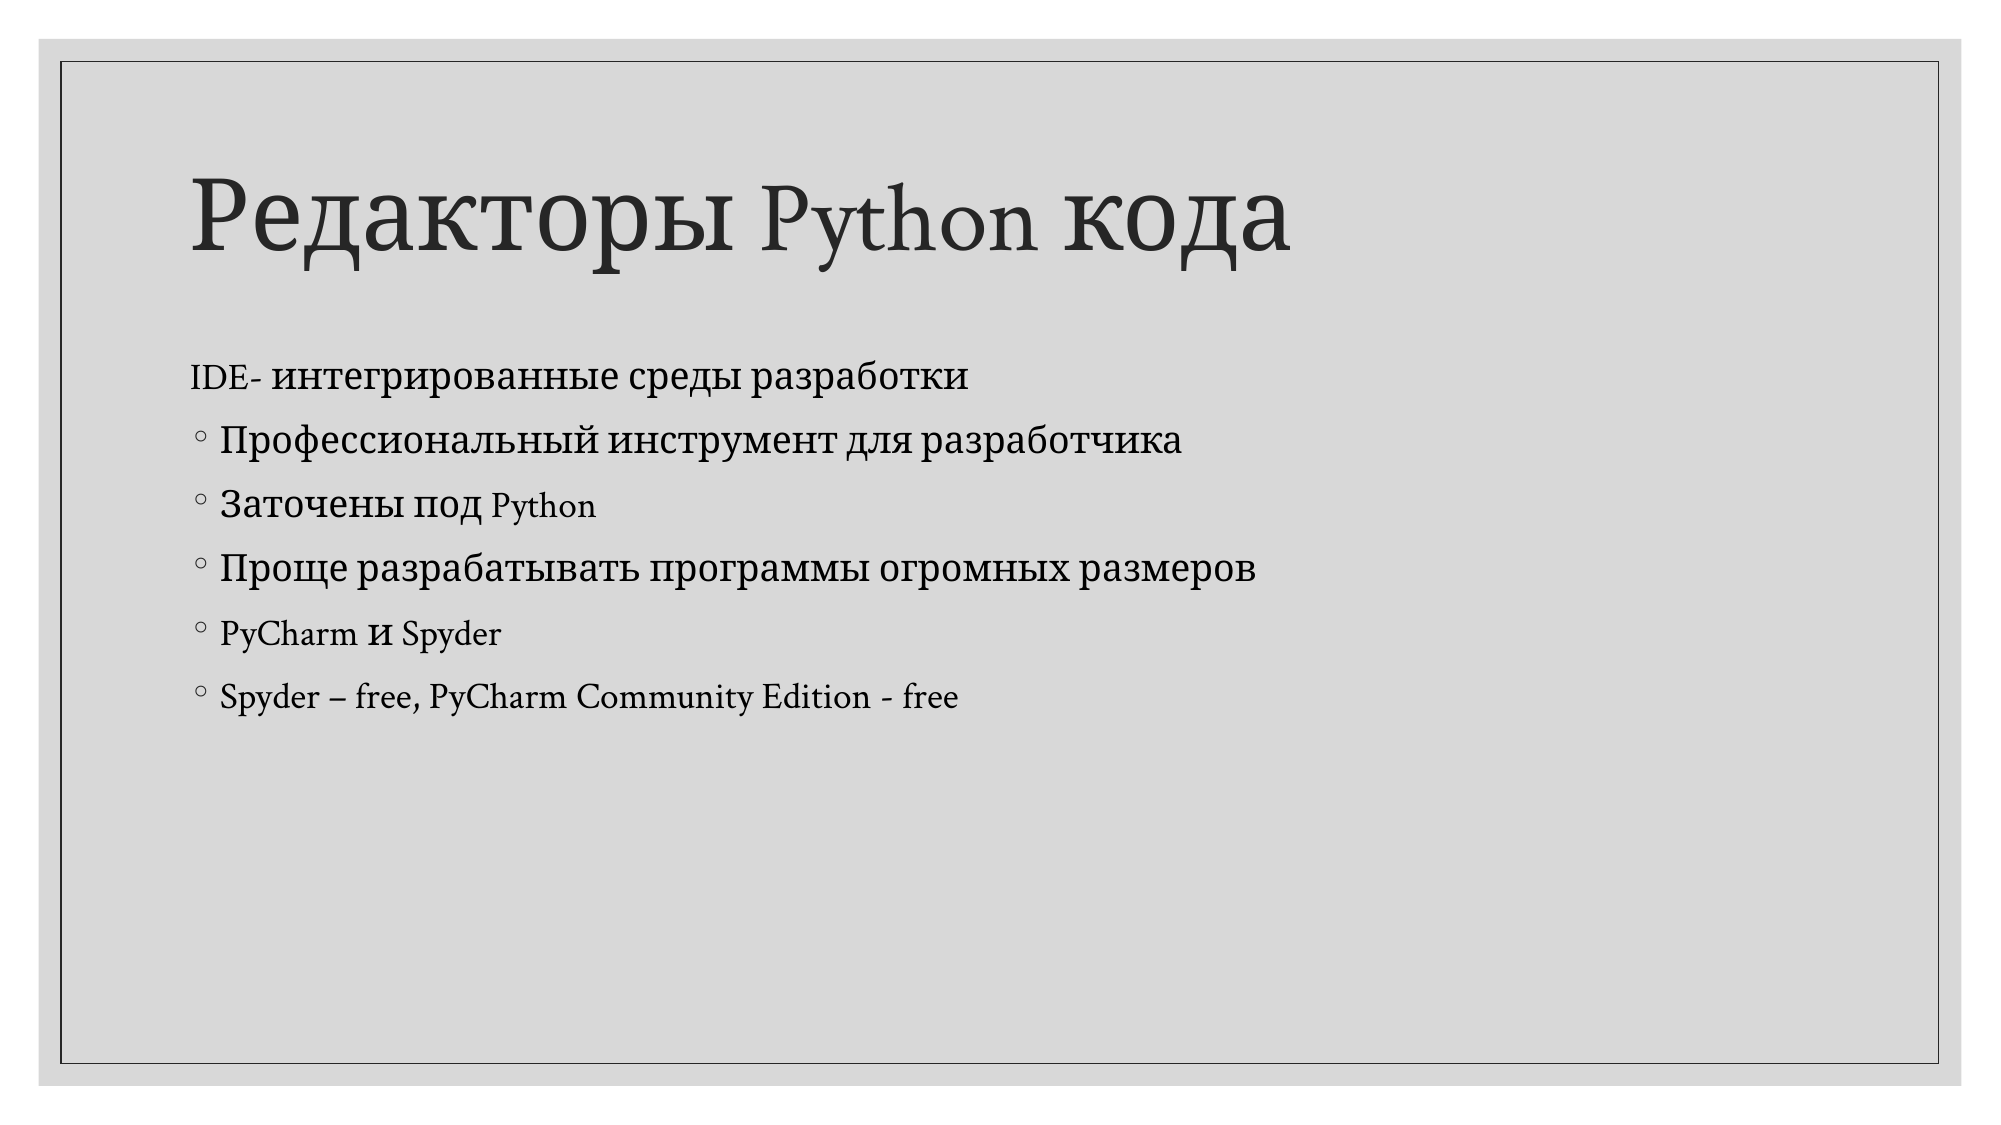

# Редакторы Python кода
IDE- интегрированные среды разработки
Профессиональный инструмент для разработчика
Заточены под Python
Проще разрабатывать программы огромных размеров
PyCharm и Spyder
Spyder – free, PyCharm Community Edition - free